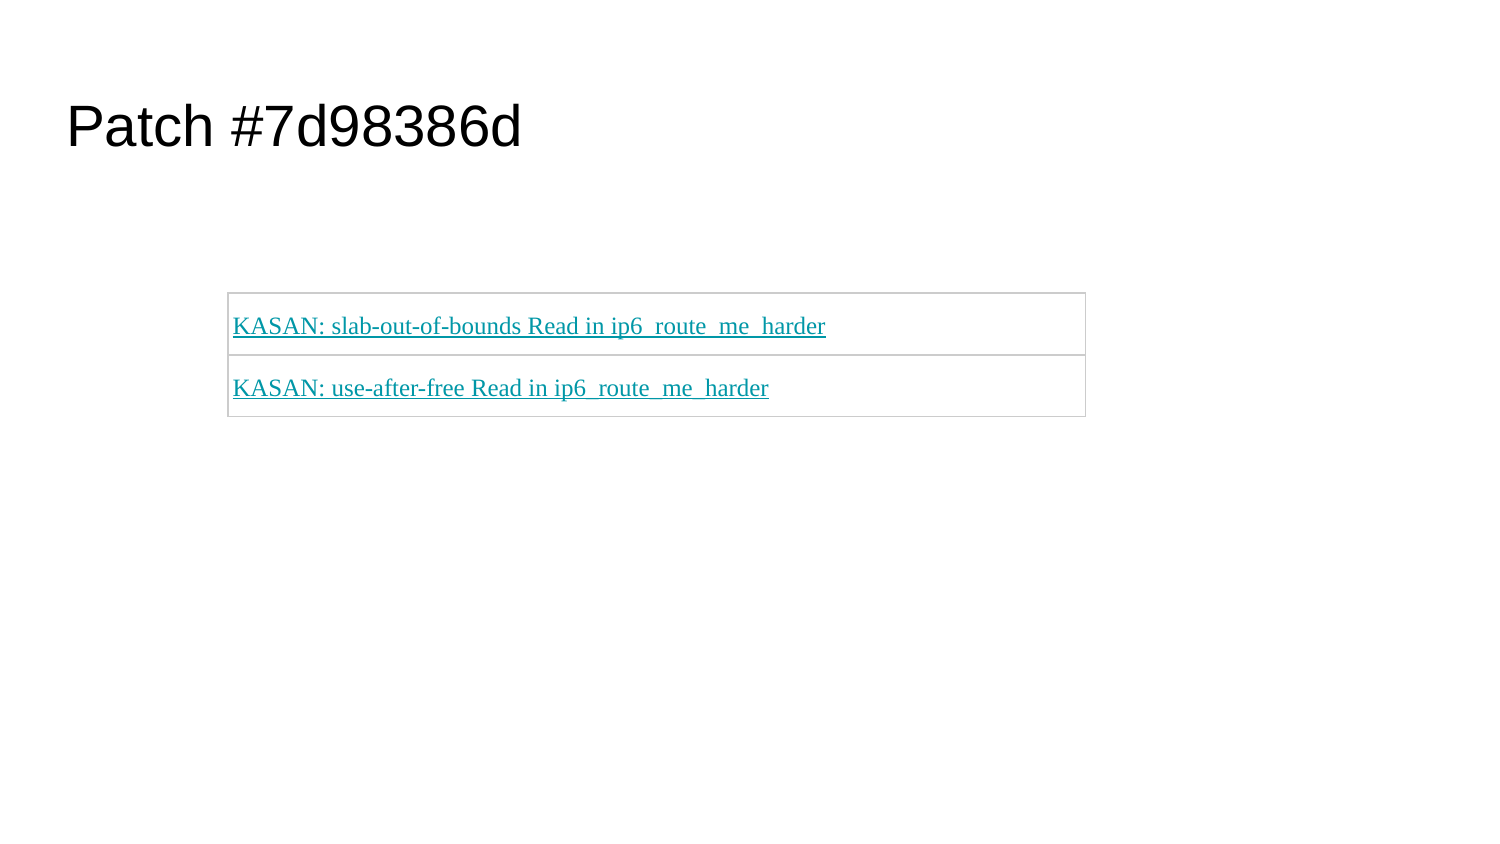

# Patch #7d98386d
| KASAN: slab-out-of-bounds Read in ip6\_route\_me\_harder |
| --- |
| KASAN: use-after-free Read in ip6\_route\_me\_harder |